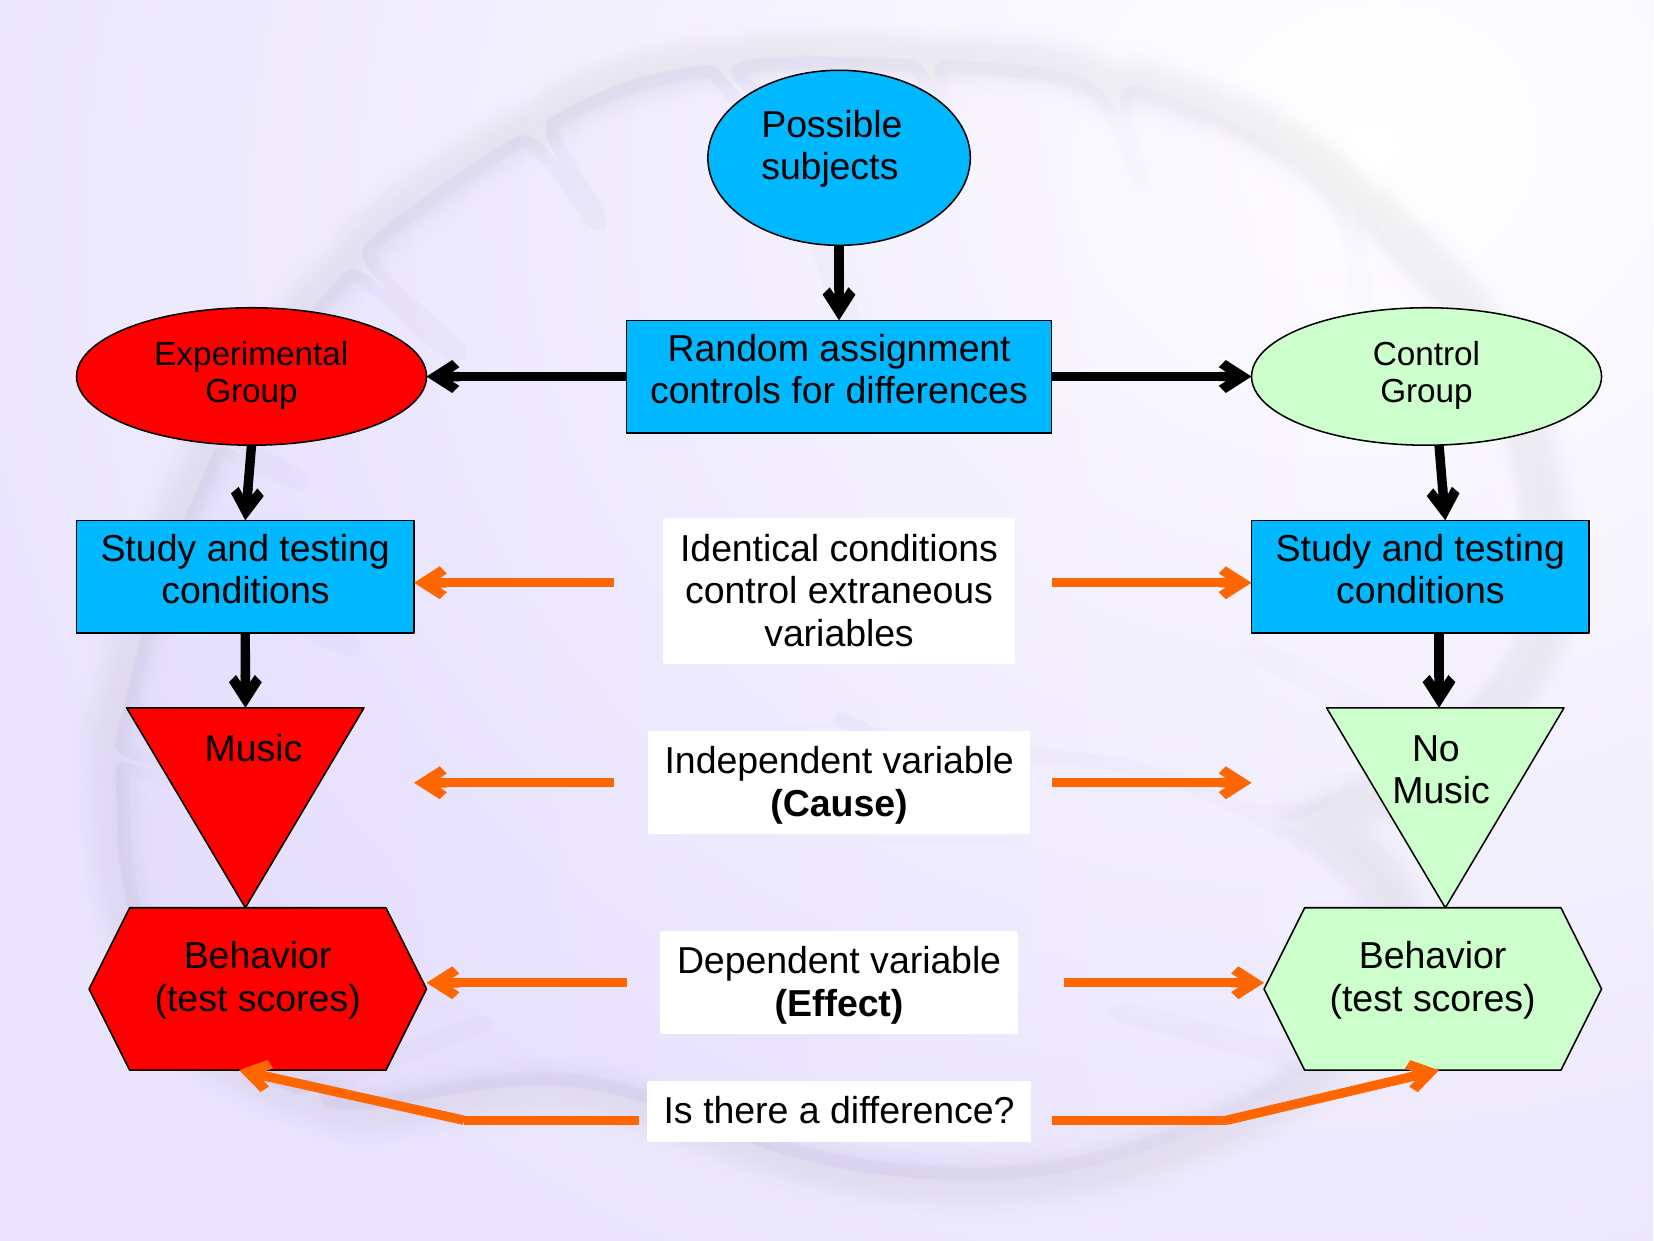

Possible subjects
Experimental Group
Control
Group
Random assignment controls for differences
Study and testing conditions
Identical conditions
control extraneous
variables
Study and testing conditions

Music
No
Music
Independent variable
(Cause)
Behavior
(test scores)
Behavior
(test scores)
Dependent variable
(Effect)
Is there a difference?